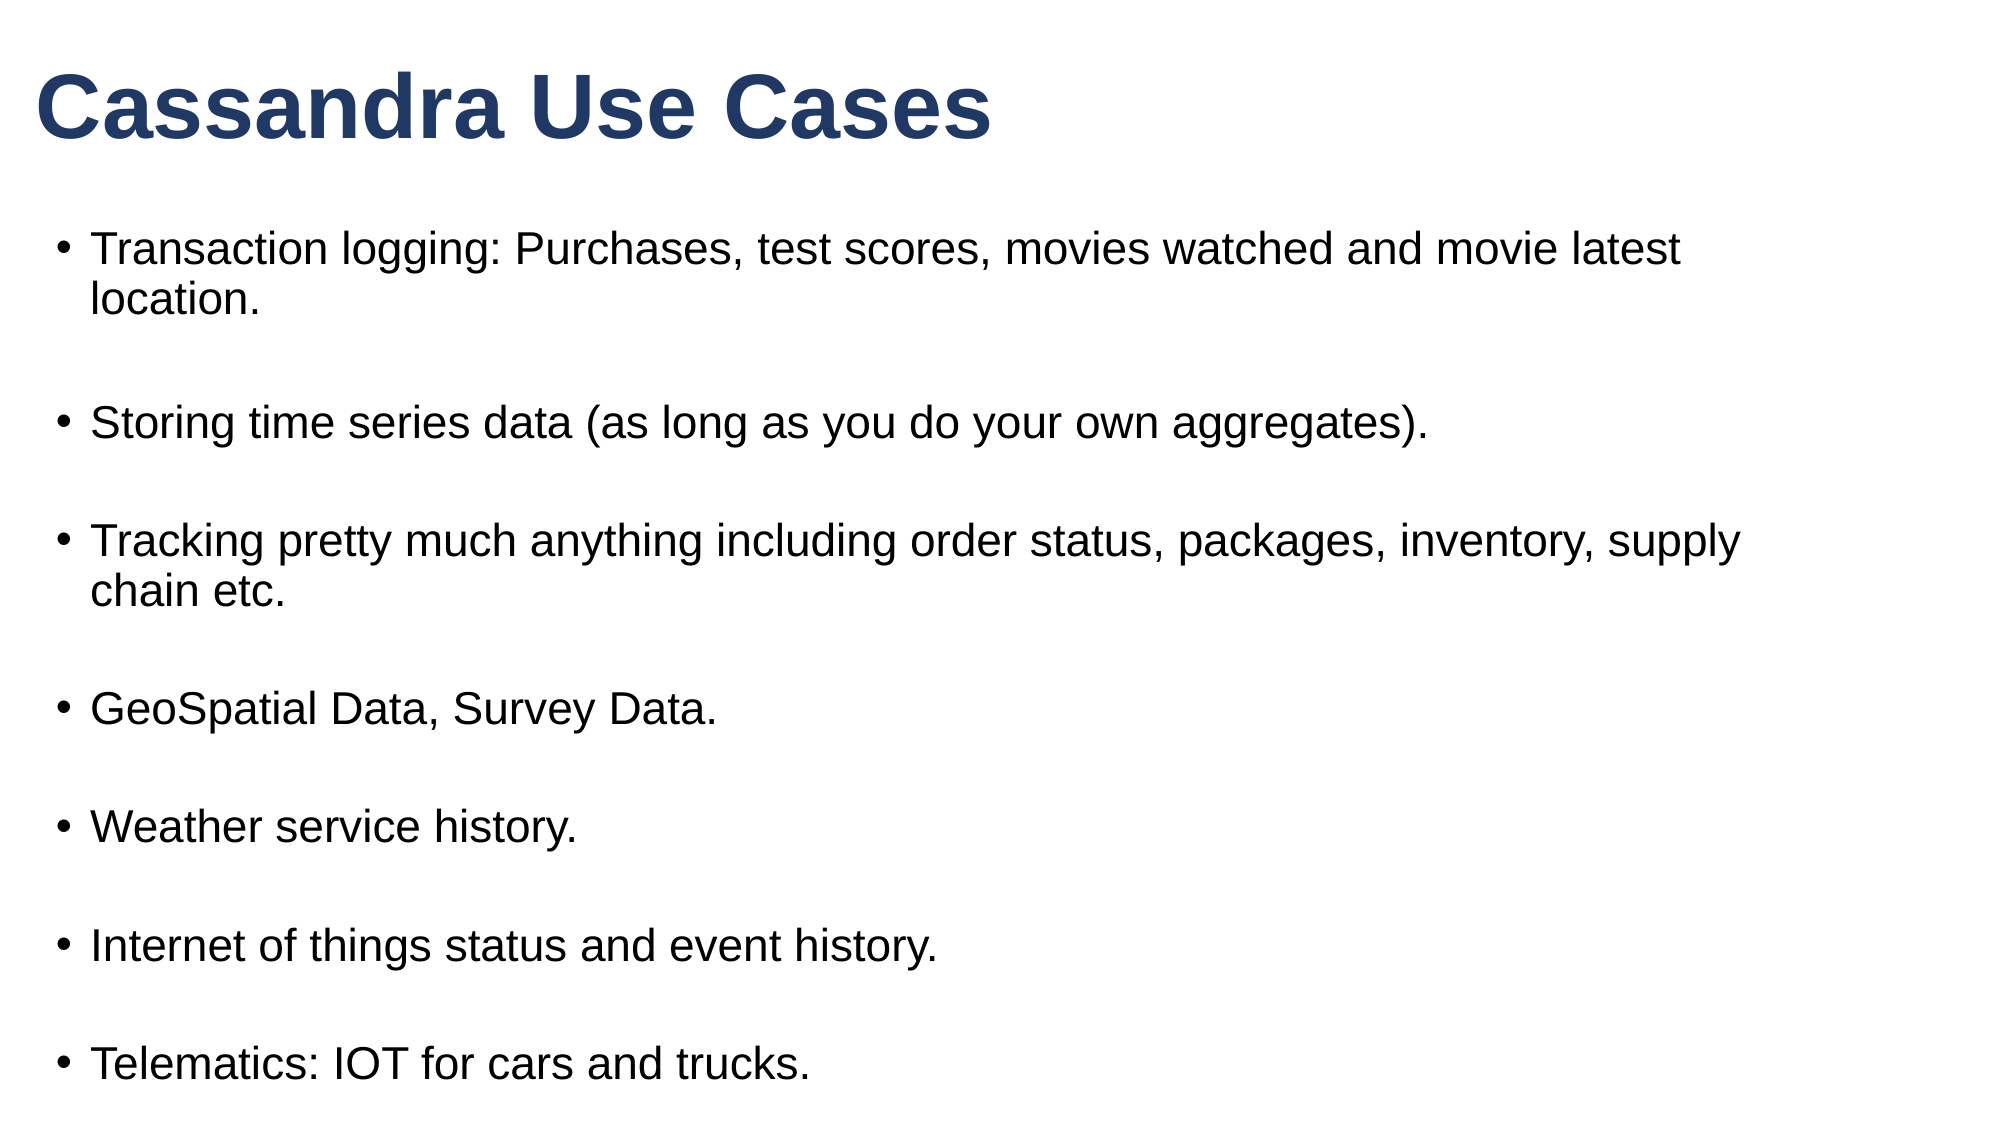

# Cassandra Use Cases
Transaction logging: Purchases, test scores, movies watched and movie latest location.
Storing time series data (as long as you do your own aggregates).
Tracking pretty much anything including order status, packages, inventory, supply chain etc.
GeoSpatial Data, Survey Data.
Weather service history.
Internet of things status and event history.
Telematics: IOT for cars and trucks.